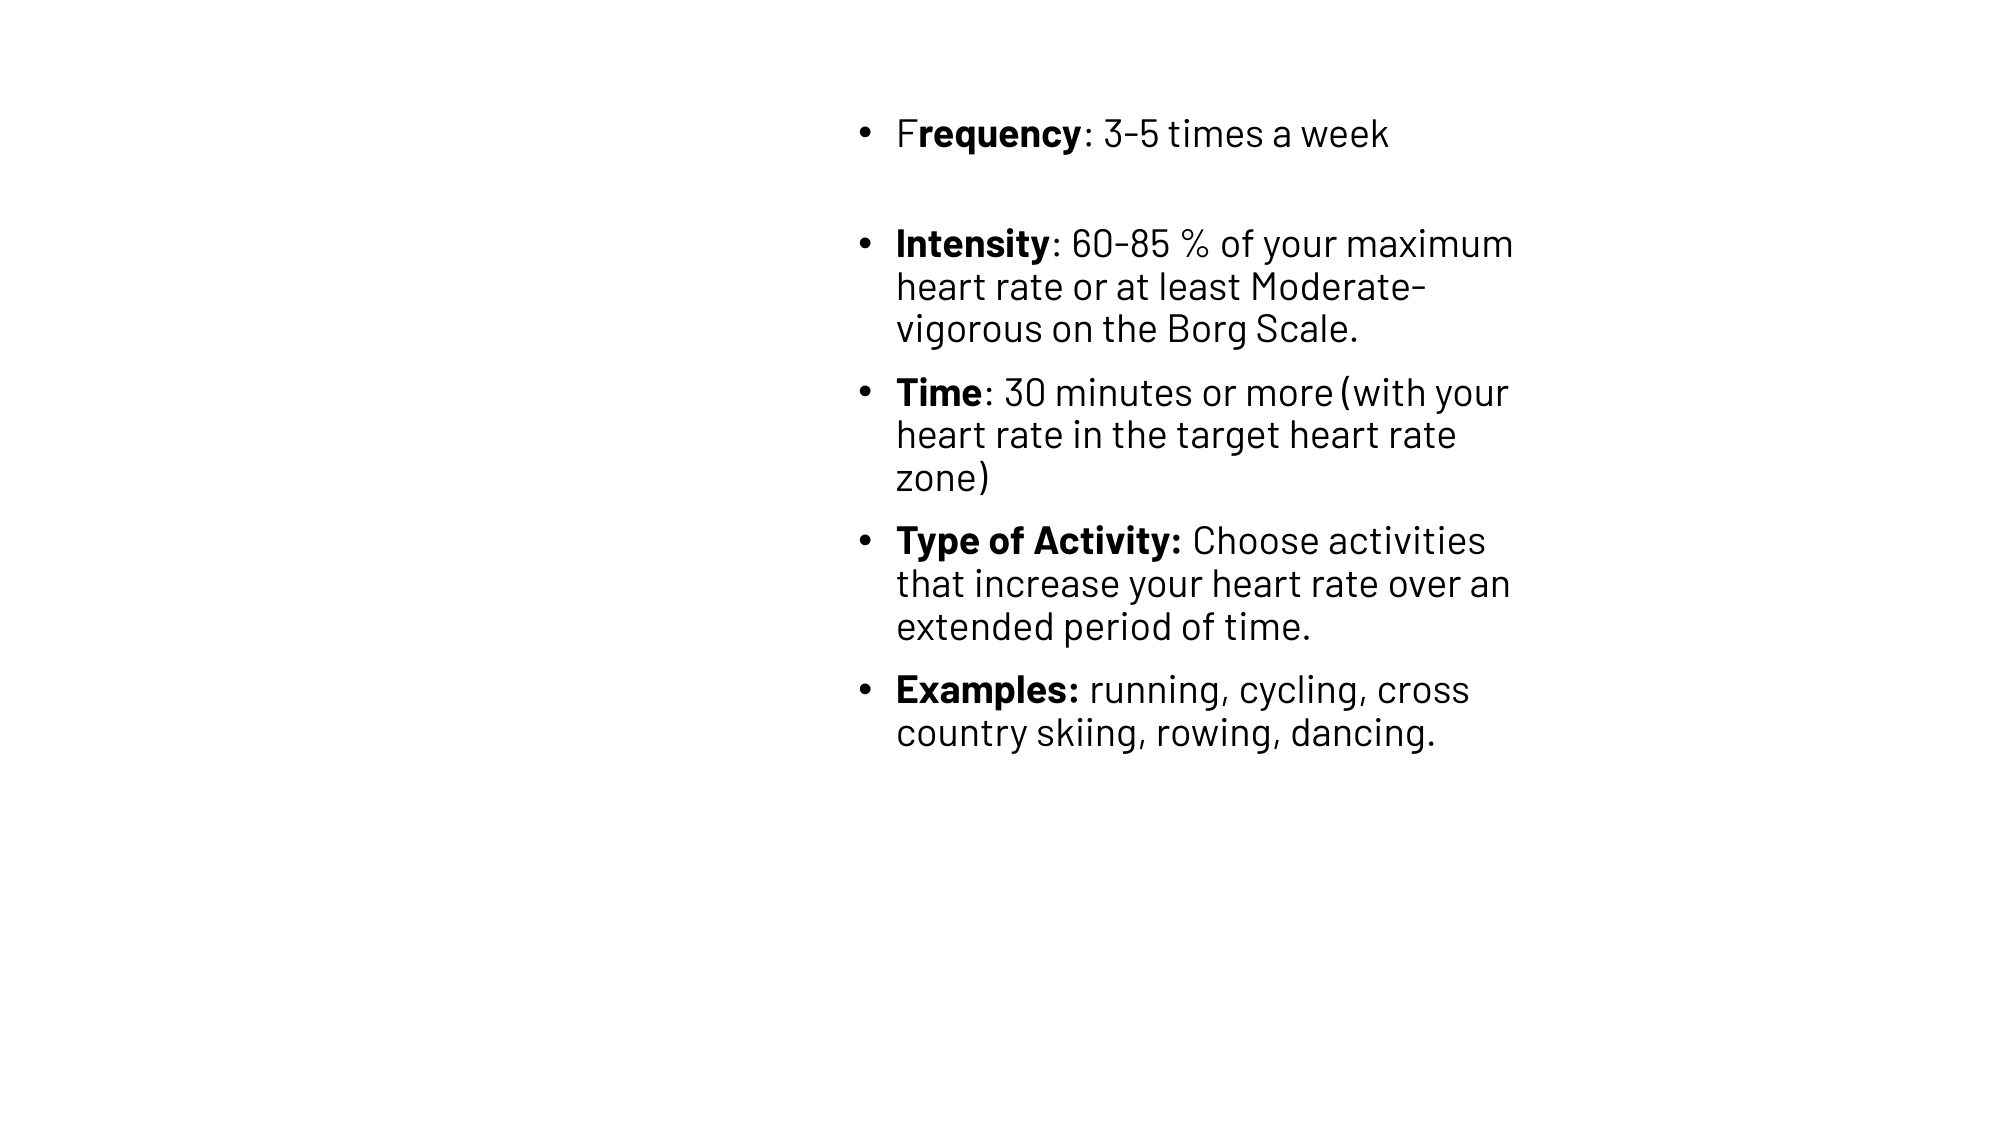

Frequency: 3-5 times a week
Intensity: 60-85 % of your maximum heart rate or at least Moderate-vigorous on the Borg Scale.
Time: 30 minutes or more (with your heart rate in the target heart rate zone)
Type of Activity: Choose activities that increase your heart rate over an extended period of time.
Examples: running, cycling, cross country skiing, rowing, dancing.

# How to improve your Cardiovascular Endurance Using The FITT Principle: